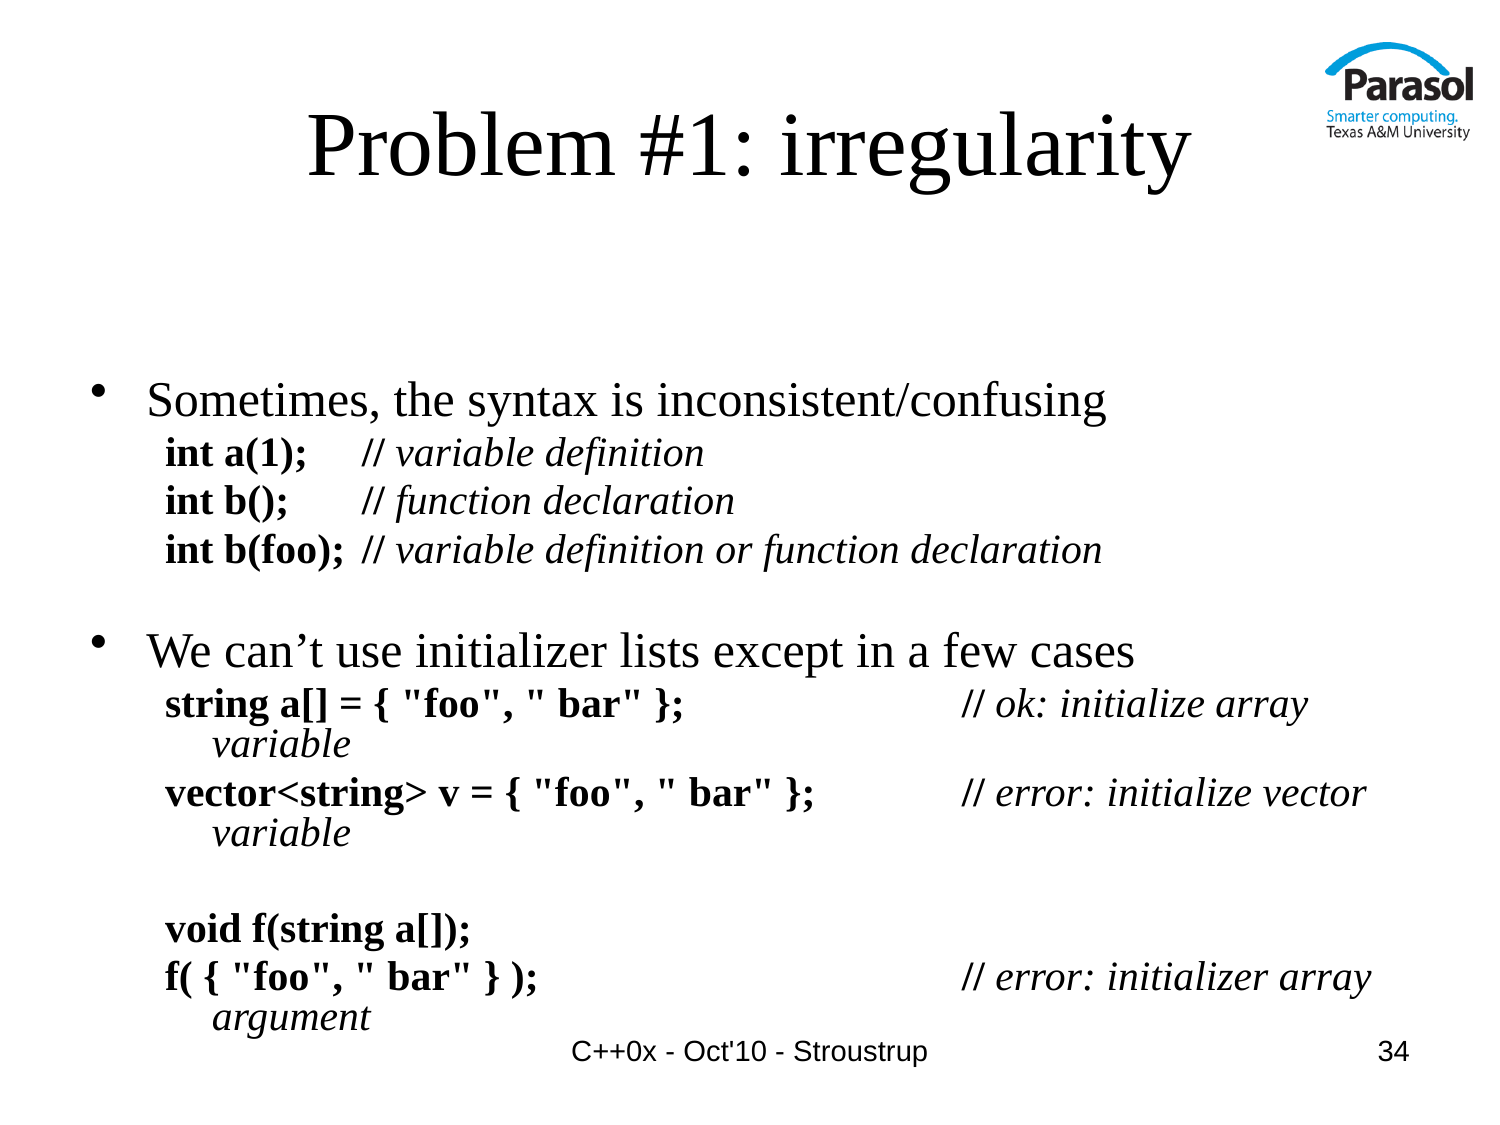

# Problem #1: irregularity

Sometimes, the syntax is inconsistent/confusing
int a(1);	// variable definition
int b();	// function declaration
int b(foo);	// variable definition or function declaration

We can’t use initializer lists except in a few cases
string a[] = { "foo", " bar" };		// ok: initialize array variable
vector<string> v = { "foo", " bar" };	// error: initialize vector variable

void f(string a[]);
f( { "foo", " bar" } );			// error: initializer array argument
C++0x - Oct'10 - Stroustrup
34